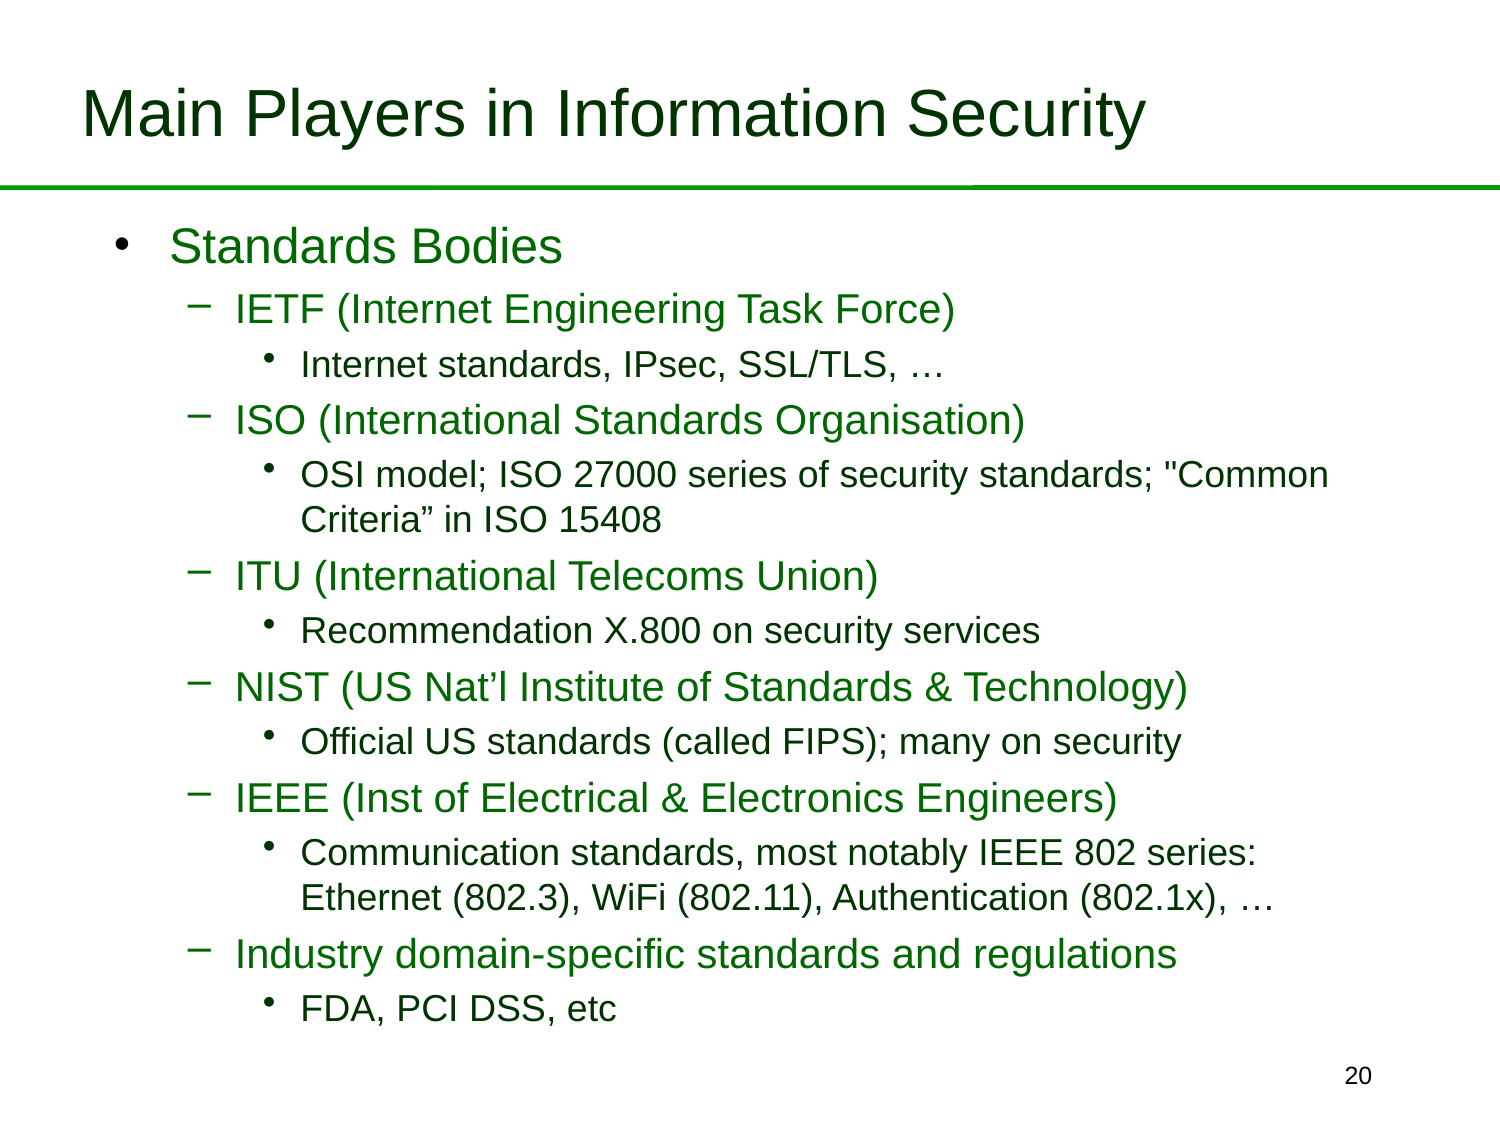

# Main Players in Information Security
Standards Bodies
IETF (Internet Engineering Task Force)
Internet standards, IPsec, SSL/TLS, …
ISO (International Standards Organisation)
OSI model; ISO 27000 series of security standards; "Common Criteria” in ISO 15408
ITU (International Telecoms Union)
Recommendation X.800 on security services
NIST (US Nat’l Institute of Standards & Technology)
Official US standards (called FIPS); many on security
IEEE (Inst of Electrical & Electronics Engineers)
Communication standards, most notably IEEE 802 series:
Ethernet (802.3), WiFi (802.11), Authentication (802.1x), …
Industry domain-specific standards and regulations
FDA, PCI DSS, etc

20